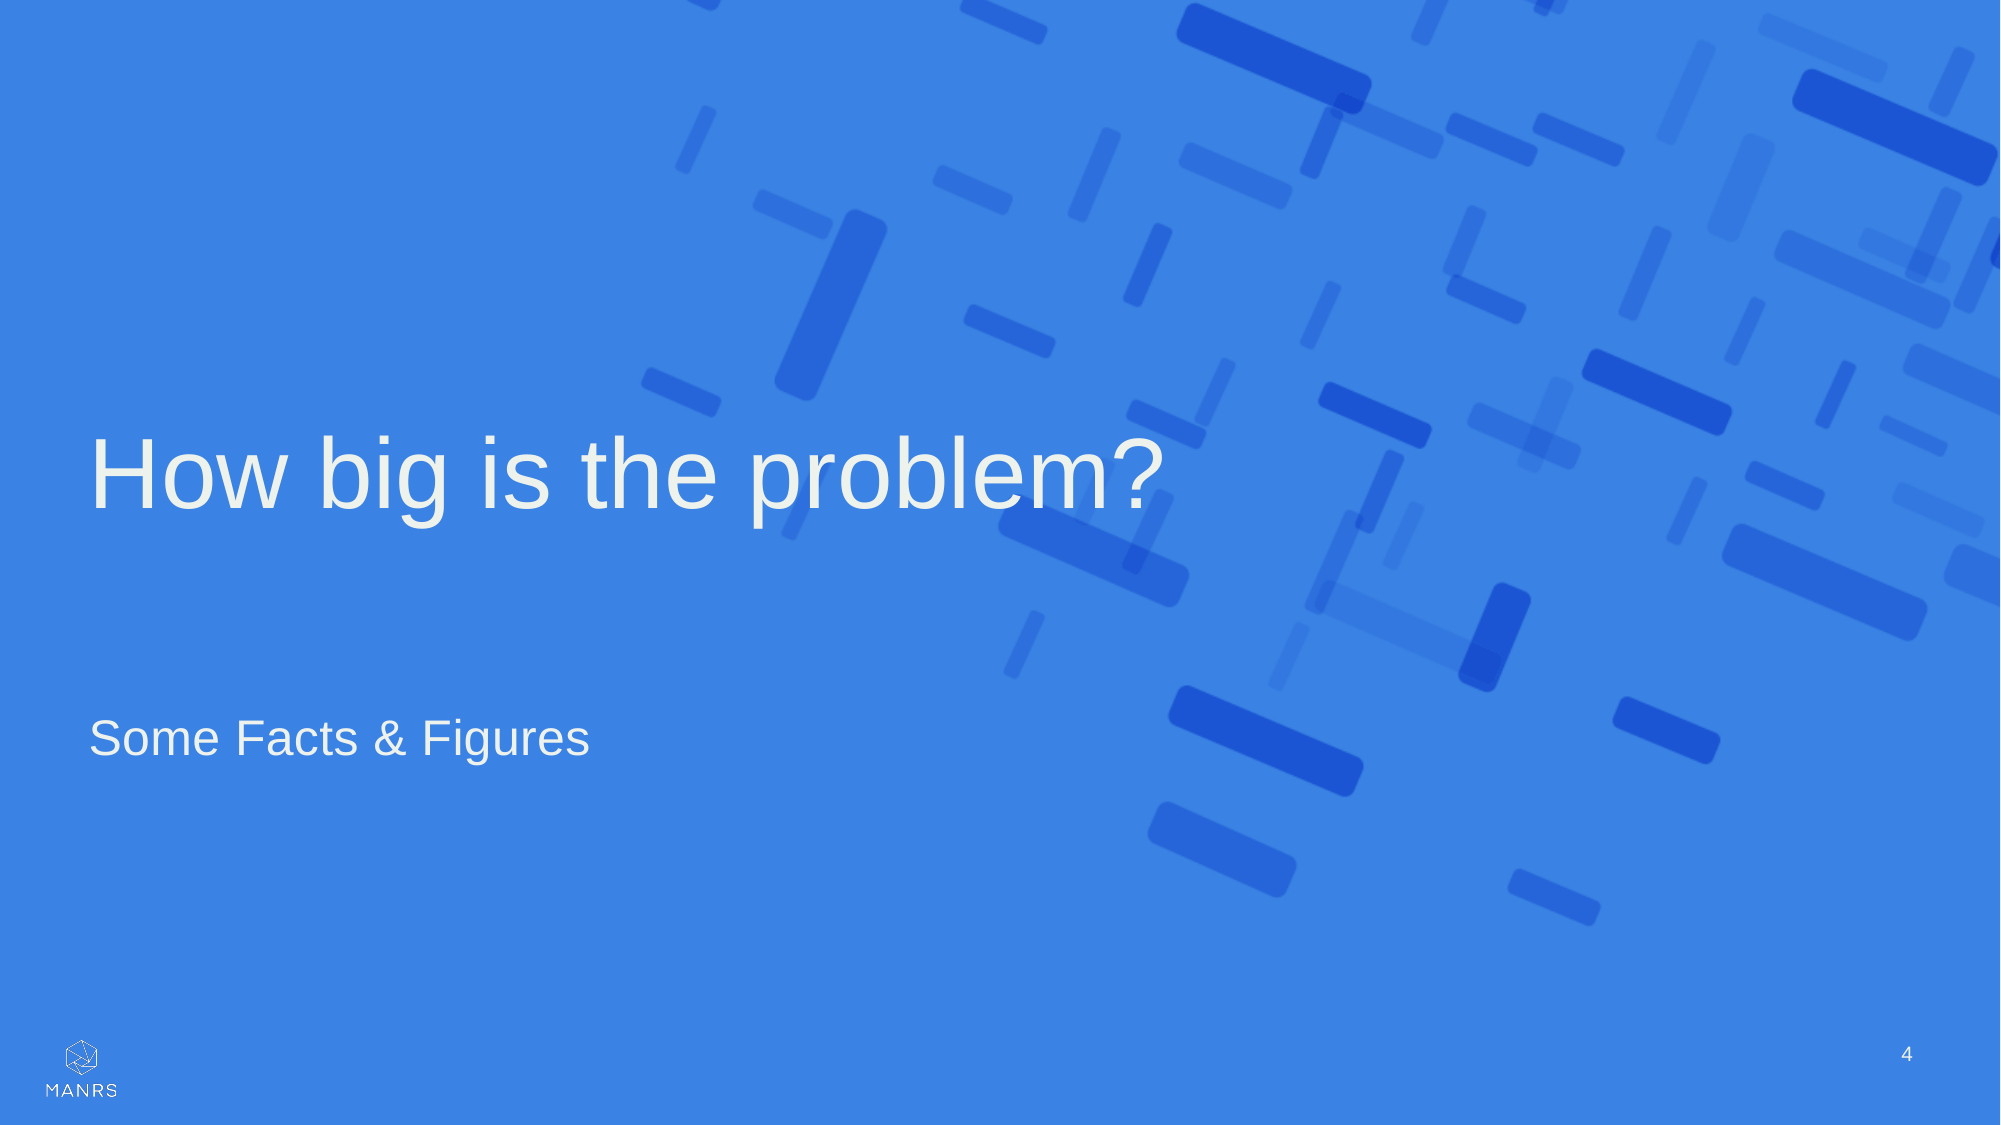

# How big is the problem?
Some Facts & Figures
4